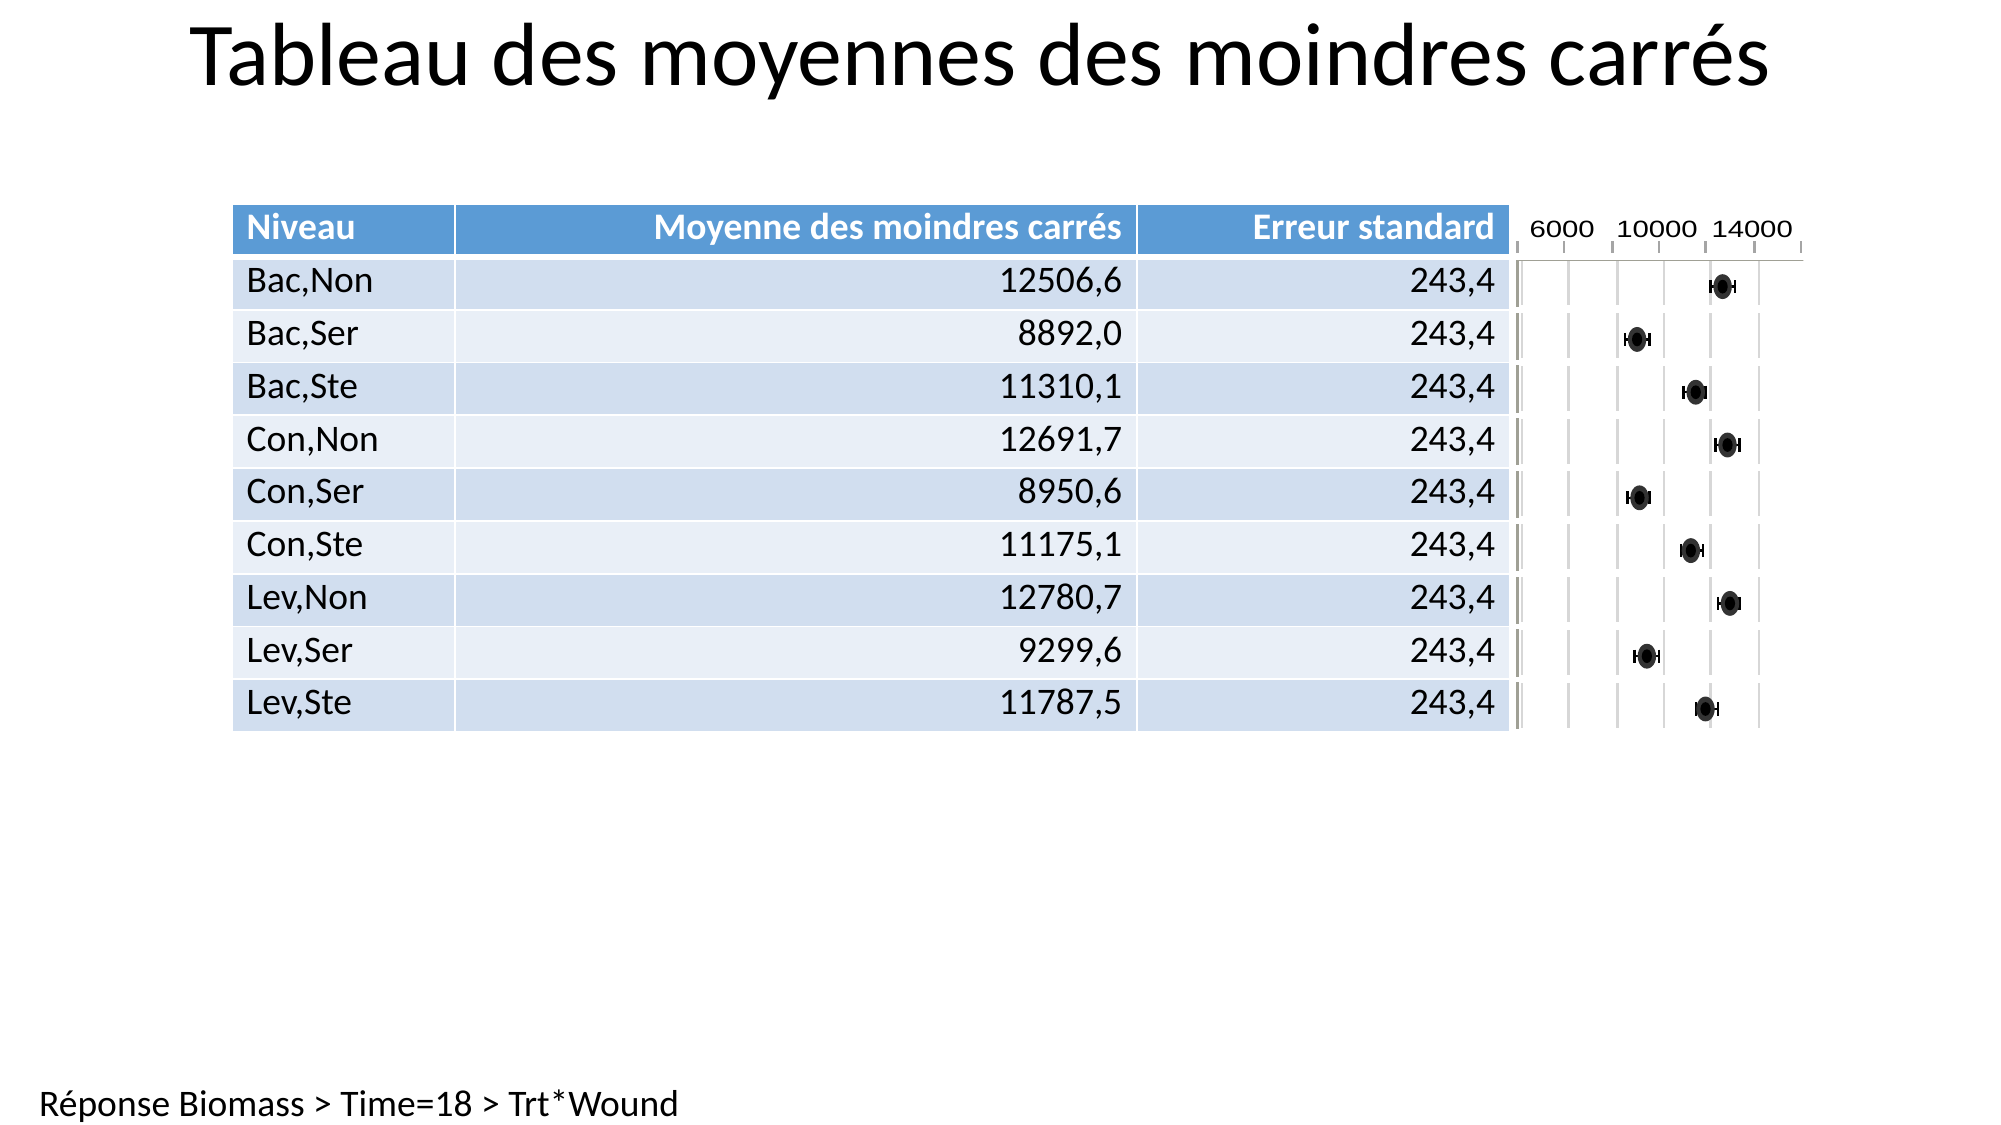

# Tableau des moyennes des moindres carrés
| Niveau | Moyenne des moindres carrés | Erreur standard |  |
| --- | --- | --- | --- |
| Bac,Non | 12506,6 | 243,4 |  |
| Bac,Ser | 8892,0 | 243,4 |  |
| Bac,Ste | 11310,1 | 243,4 |  |
| Con,Non | 12691,7 | 243,4 |  |
| Con,Ser | 8950,6 | 243,4 |  |
| Con,Ste | 11175,1 | 243,4 |  |
| Lev,Non | 12780,7 | 243,4 |  |
| Lev,Ser | 9299,6 | 243,4 |  |
| Lev,Ste | 11787,5 | 243,4 |  |
Réponse Biomass > Time=18 > Trt*Wound